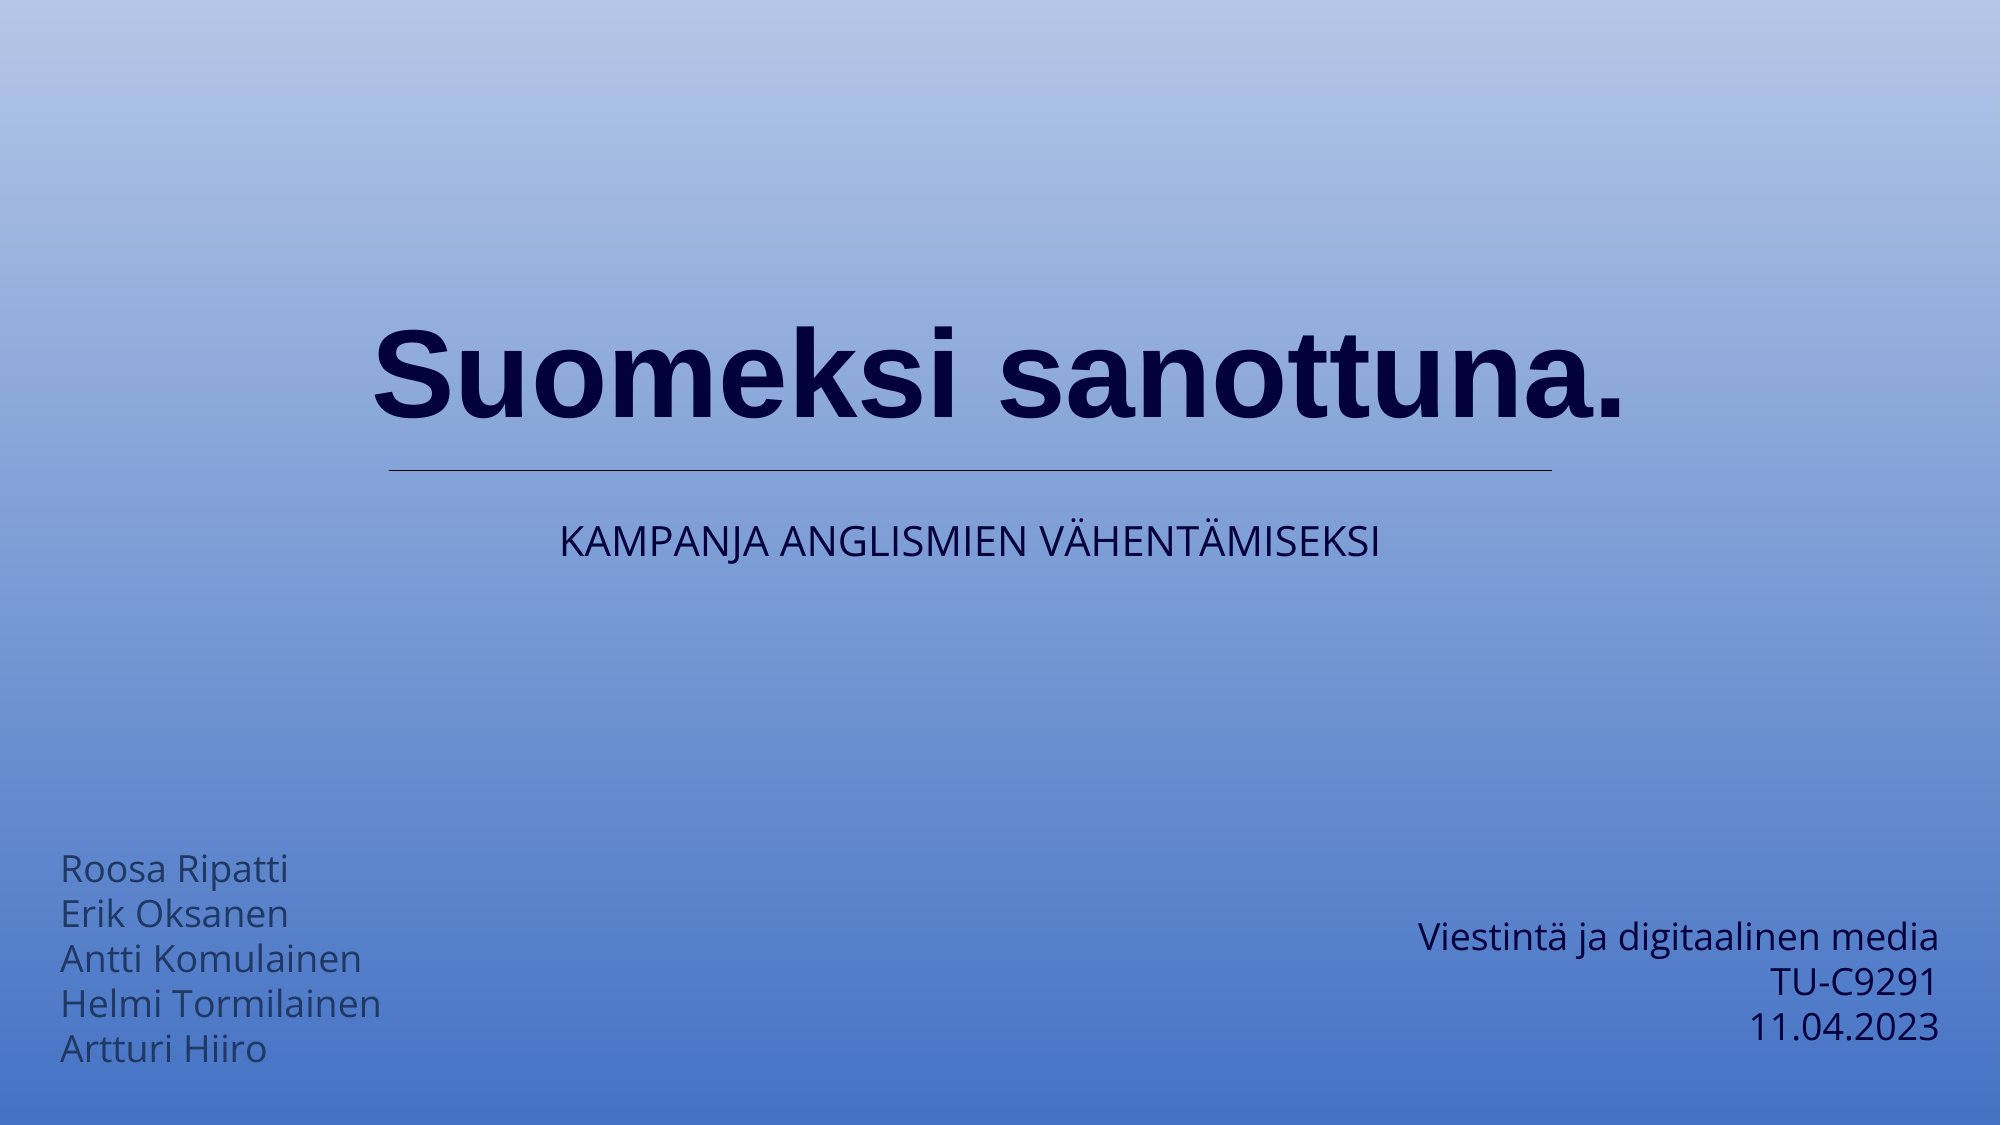

# Suomeksi sanottuna.
KAMPANJA ANGLISMIEN VÄHENTÄMISEKSI
Roosa Ripatti
Erik Oksanen
Antti Komulainen
Helmi Tormilainen
Artturi Hiiro

Viestintä ja digitaalinen media
TU-C9291
11.04.2023